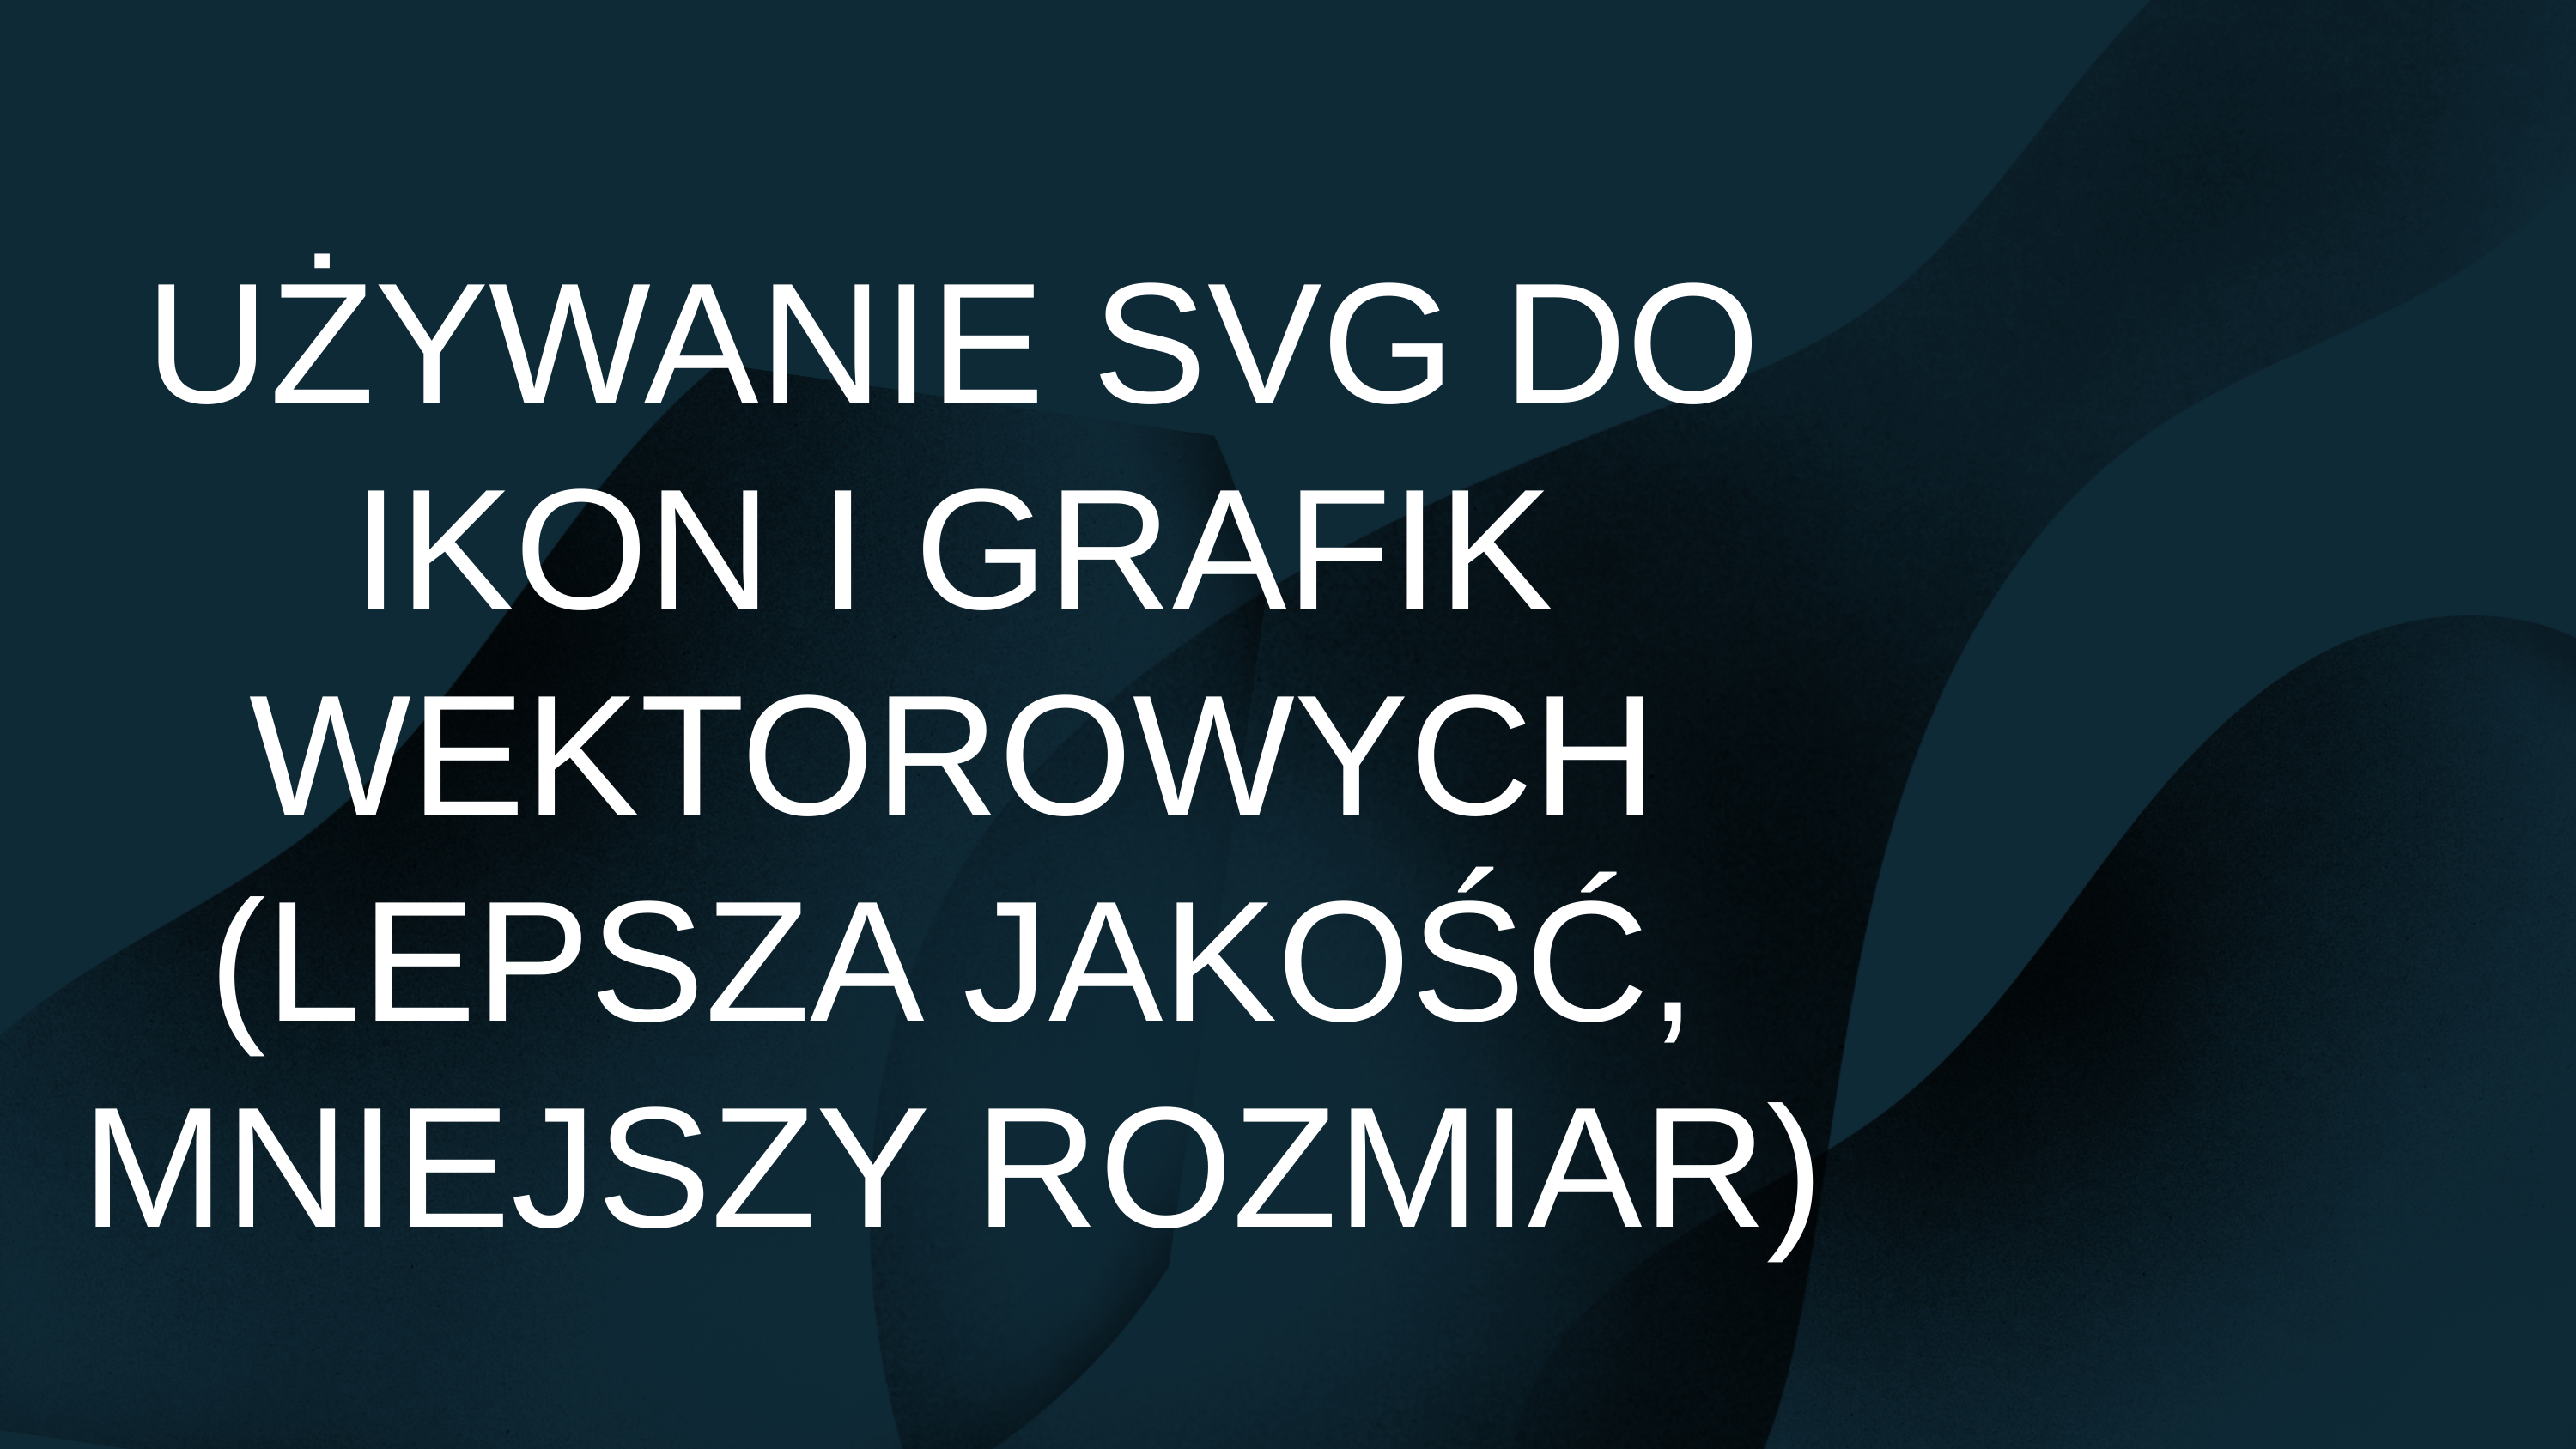

UŻYWANIE SVG DO IKON I GRAFIK WEKTOROWYCH (LEPSZA JAKOŚĆ, MNIEJSZY ROZMIAR)